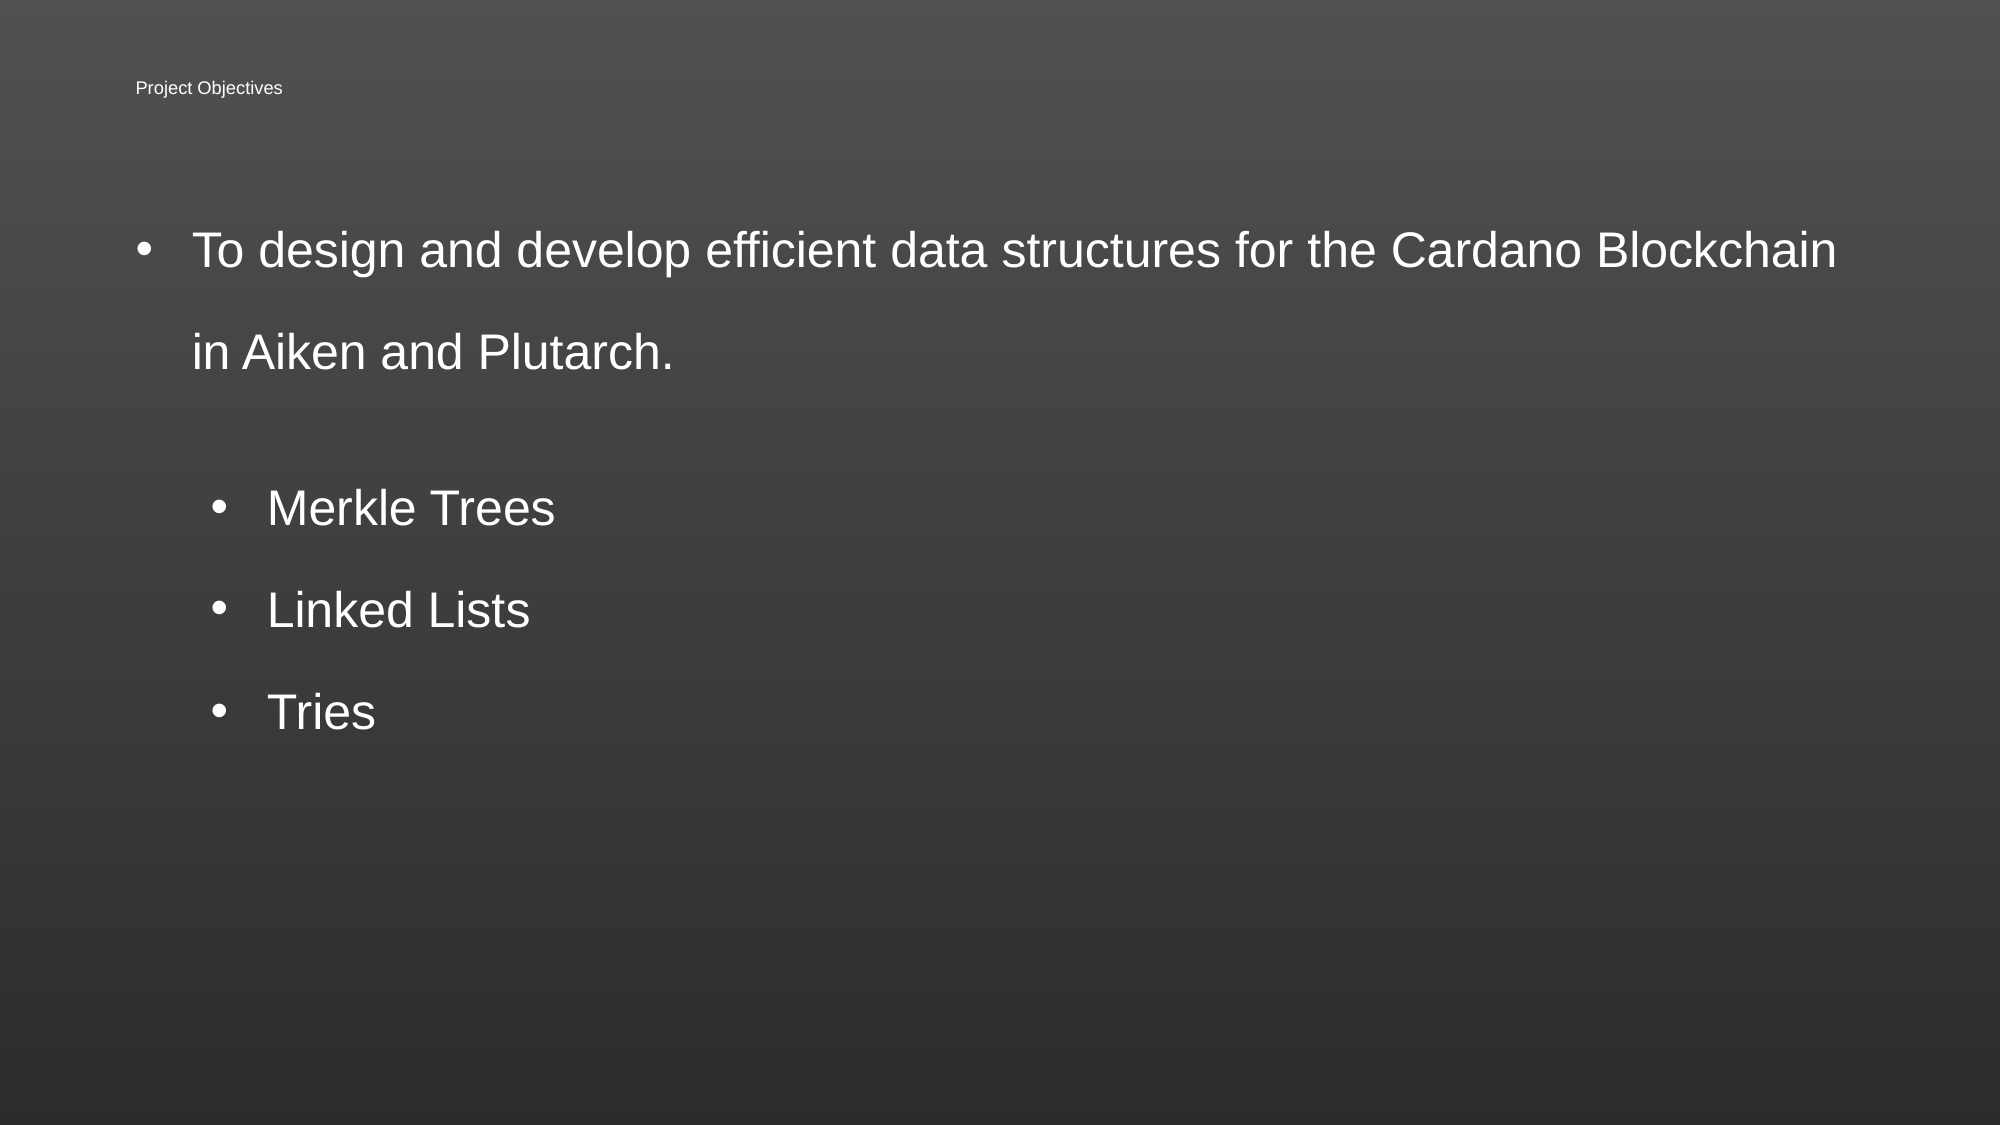

# Project Objectives
To design and develop efficient data structures for the Cardano Blockchain in Aiken and Plutarch.

Merkle Trees
Linked Lists
Tries